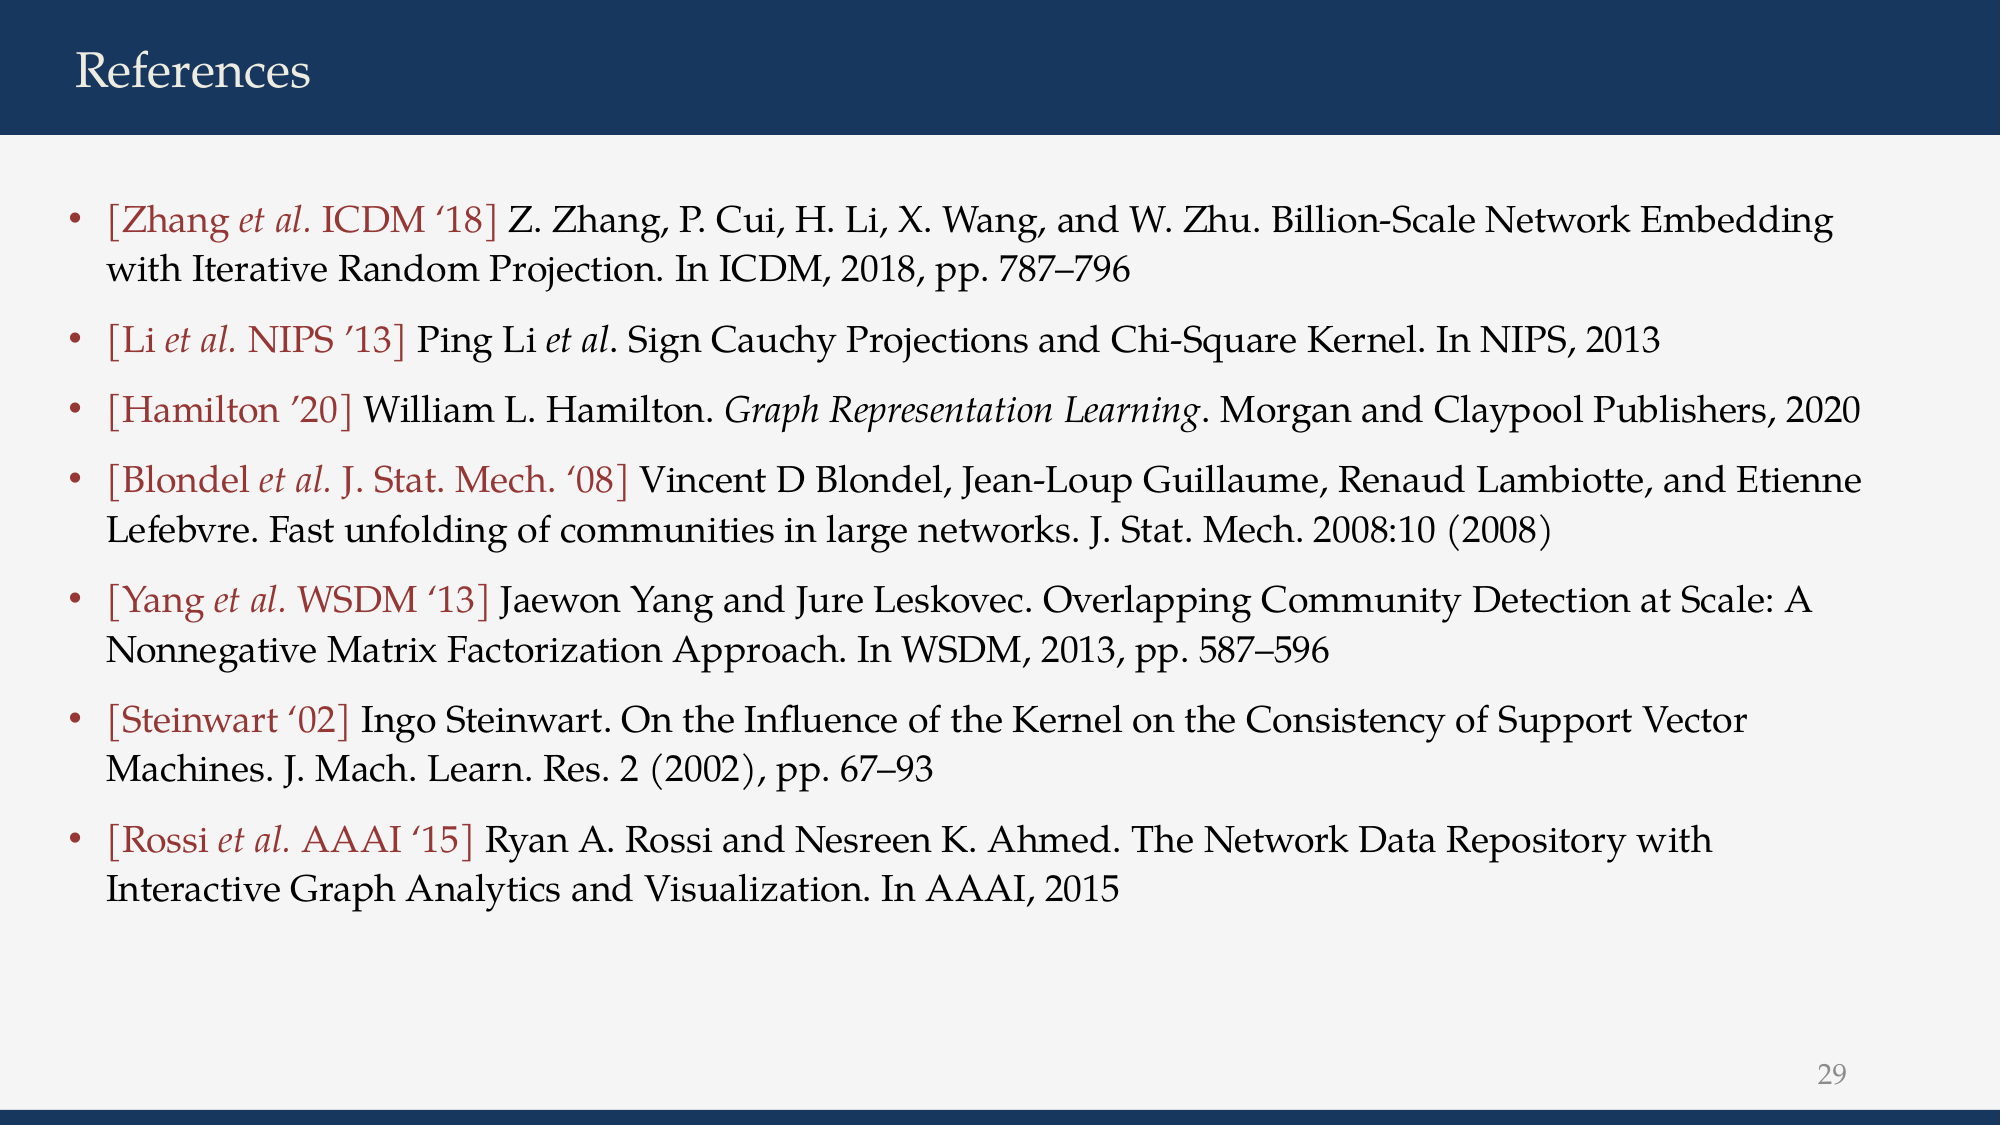

References
[Zhang et al. ICDM ‘18] Z. Zhang, P. Cui, H. Li, X. Wang, and W. Zhu. Billion-Scale Network Embedding with Iterative Random Projection. In ICDM, 2018, pp. 787–796
[Li et al. NIPS ’13] Ping Li et al. Sign Cauchy Projections and Chi-Square Kernel. In NIPS, 2013
[Hamilton ’20] William L. Hamilton. Graph Representation Learning. Morgan and Claypool Publishers, 2020
[Blondel et al. J. Stat. Mech. ‘08] Vincent D Blondel, Jean-Loup Guillaume, Renaud Lambiotte, and Etienne Lefebvre. Fast unfolding of communities in large networks. J. Stat. Mech. 2008:10 (2008)
[Yang et al. WSDM ‘13] Jaewon Yang and Jure Leskovec. Overlapping Community Detection at Scale: A Nonnegative Matrix Factorization Approach. In WSDM, 2013, pp. 587–596
[Steinwart ‘02] Ingo Steinwart. On the Influence of the Kernel on the Consistency of Support Vector Machines. J. Mach. Learn. Res. 2 (2002), pp. 67–93
[Rossi et al. AAAI ‘15] Ryan A. Rossi and Nesreen K. Ahmed. The Network Data Repository with Interactive Graph Analytics and Visualization. In AAAI, 2015
29